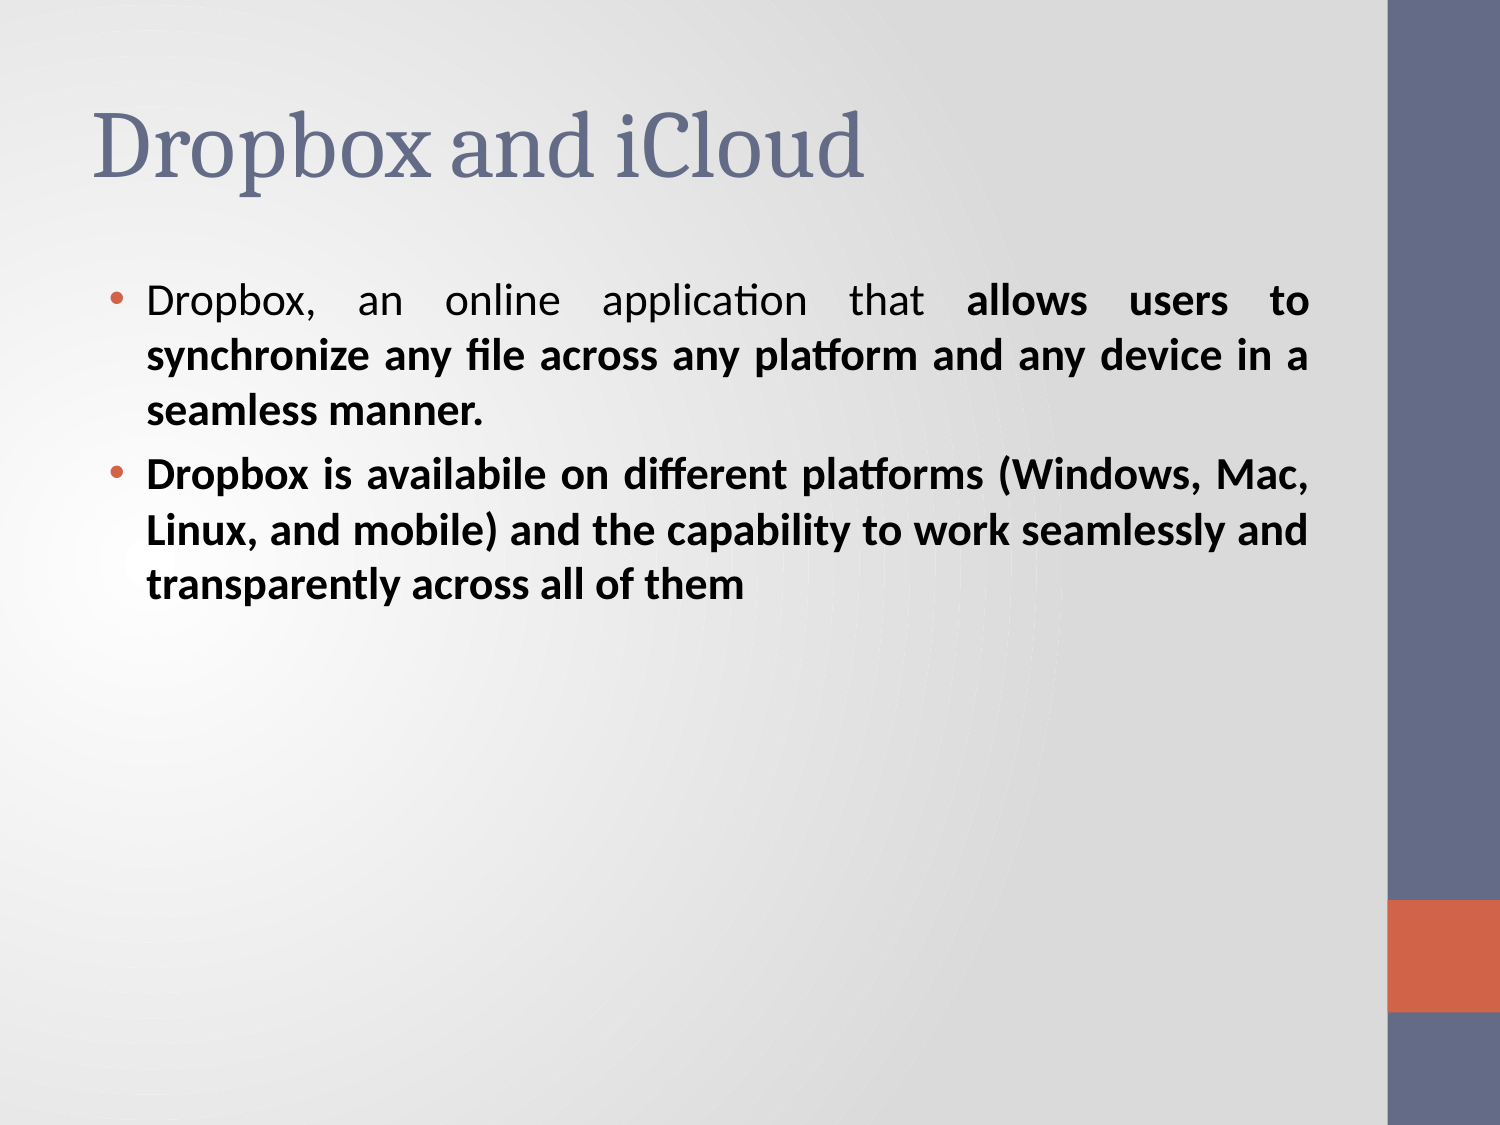

# Dropbox and iCloud
Dropbox, an online application that allows users to synchronize any file across any platform and any device in a seamless manner.
Dropbox is availabile on different platforms (Windows, Mac, Linux, and mobile) and the capability to work seamlessly and transparently across all of them